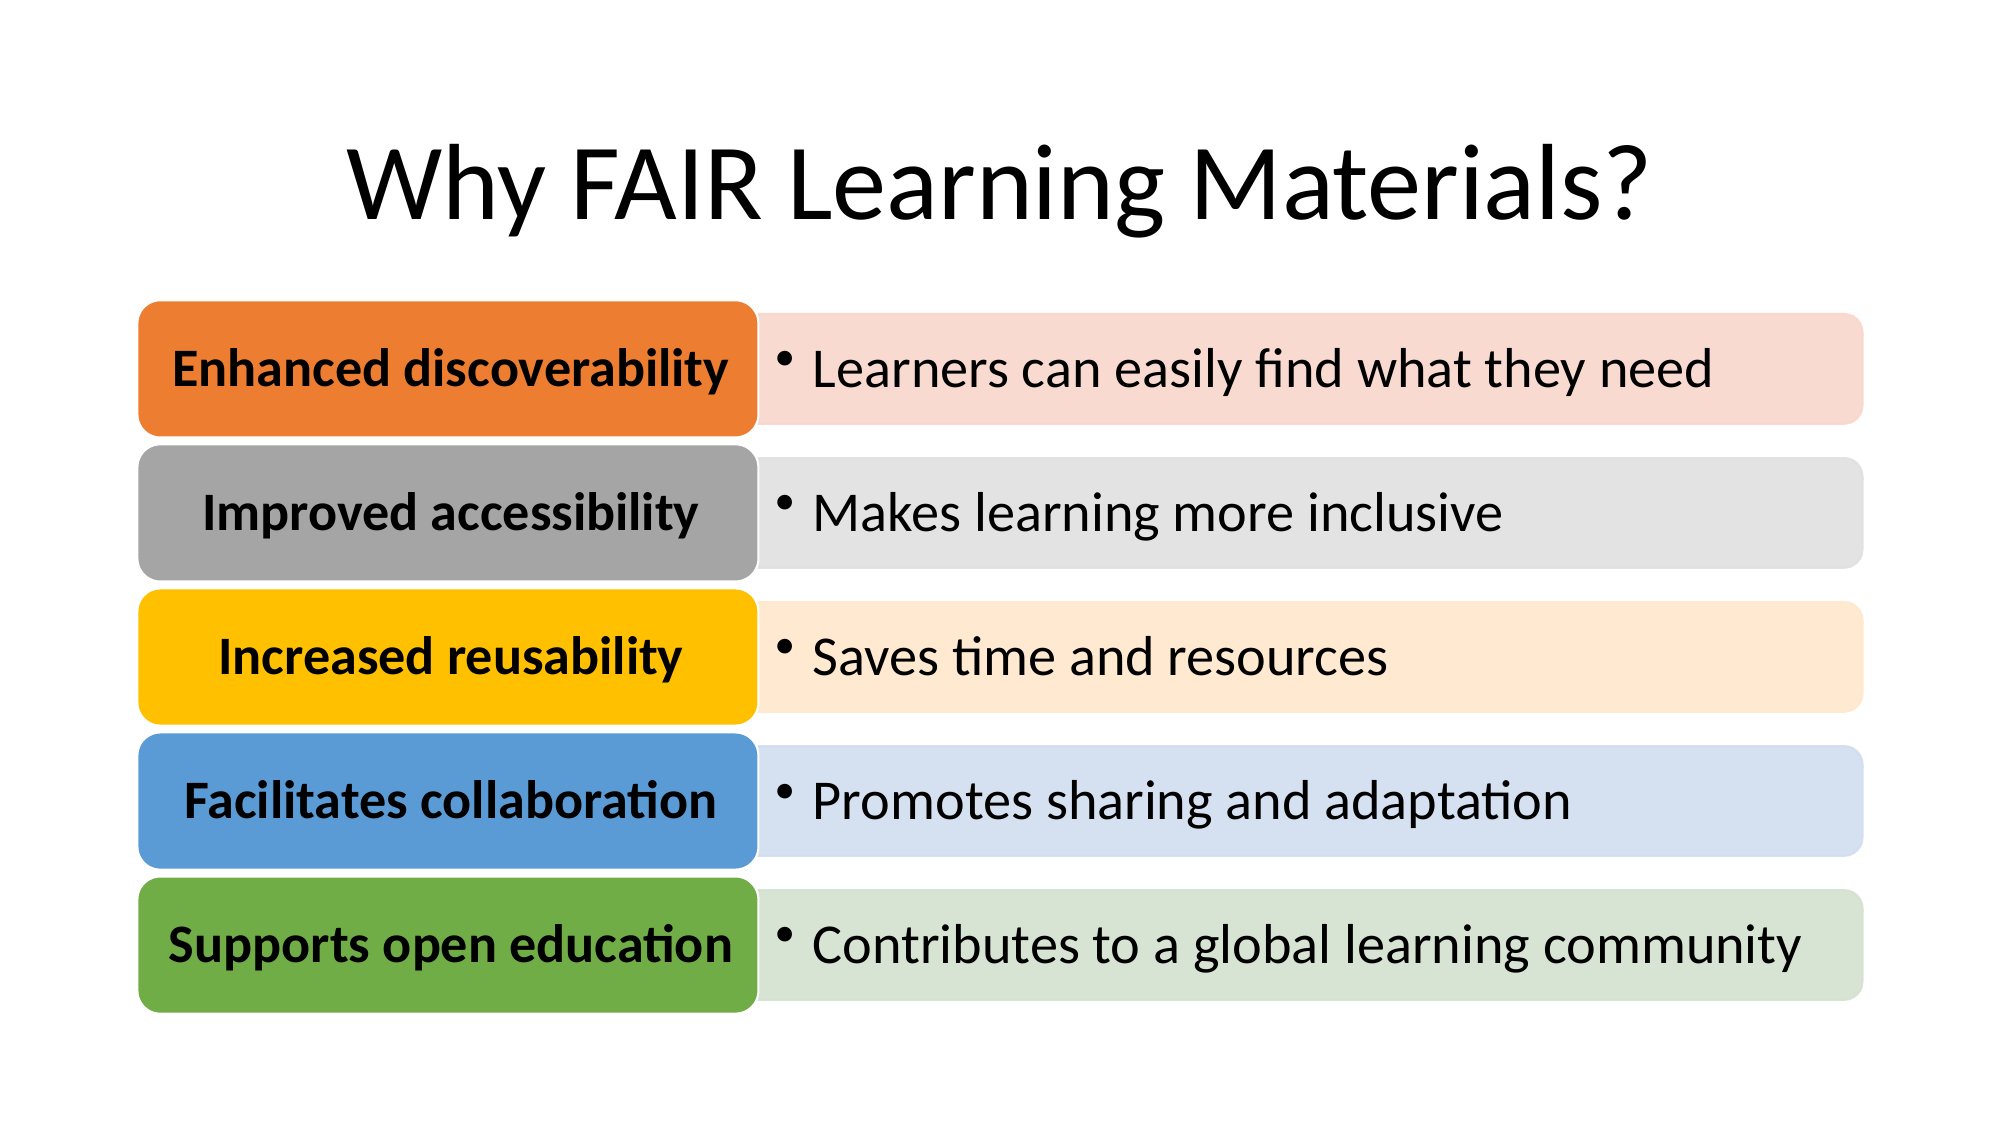

# Why FAIR Learning Materials?
Learners can easily find what they need
Enhanced discoverability
Makes learning more inclusive
Improved accessibility
Saves time and resources
Increased reusability
Promotes sharing and adaptation
Facilitates collaboration
Contributes to a global learning community
Supports open education